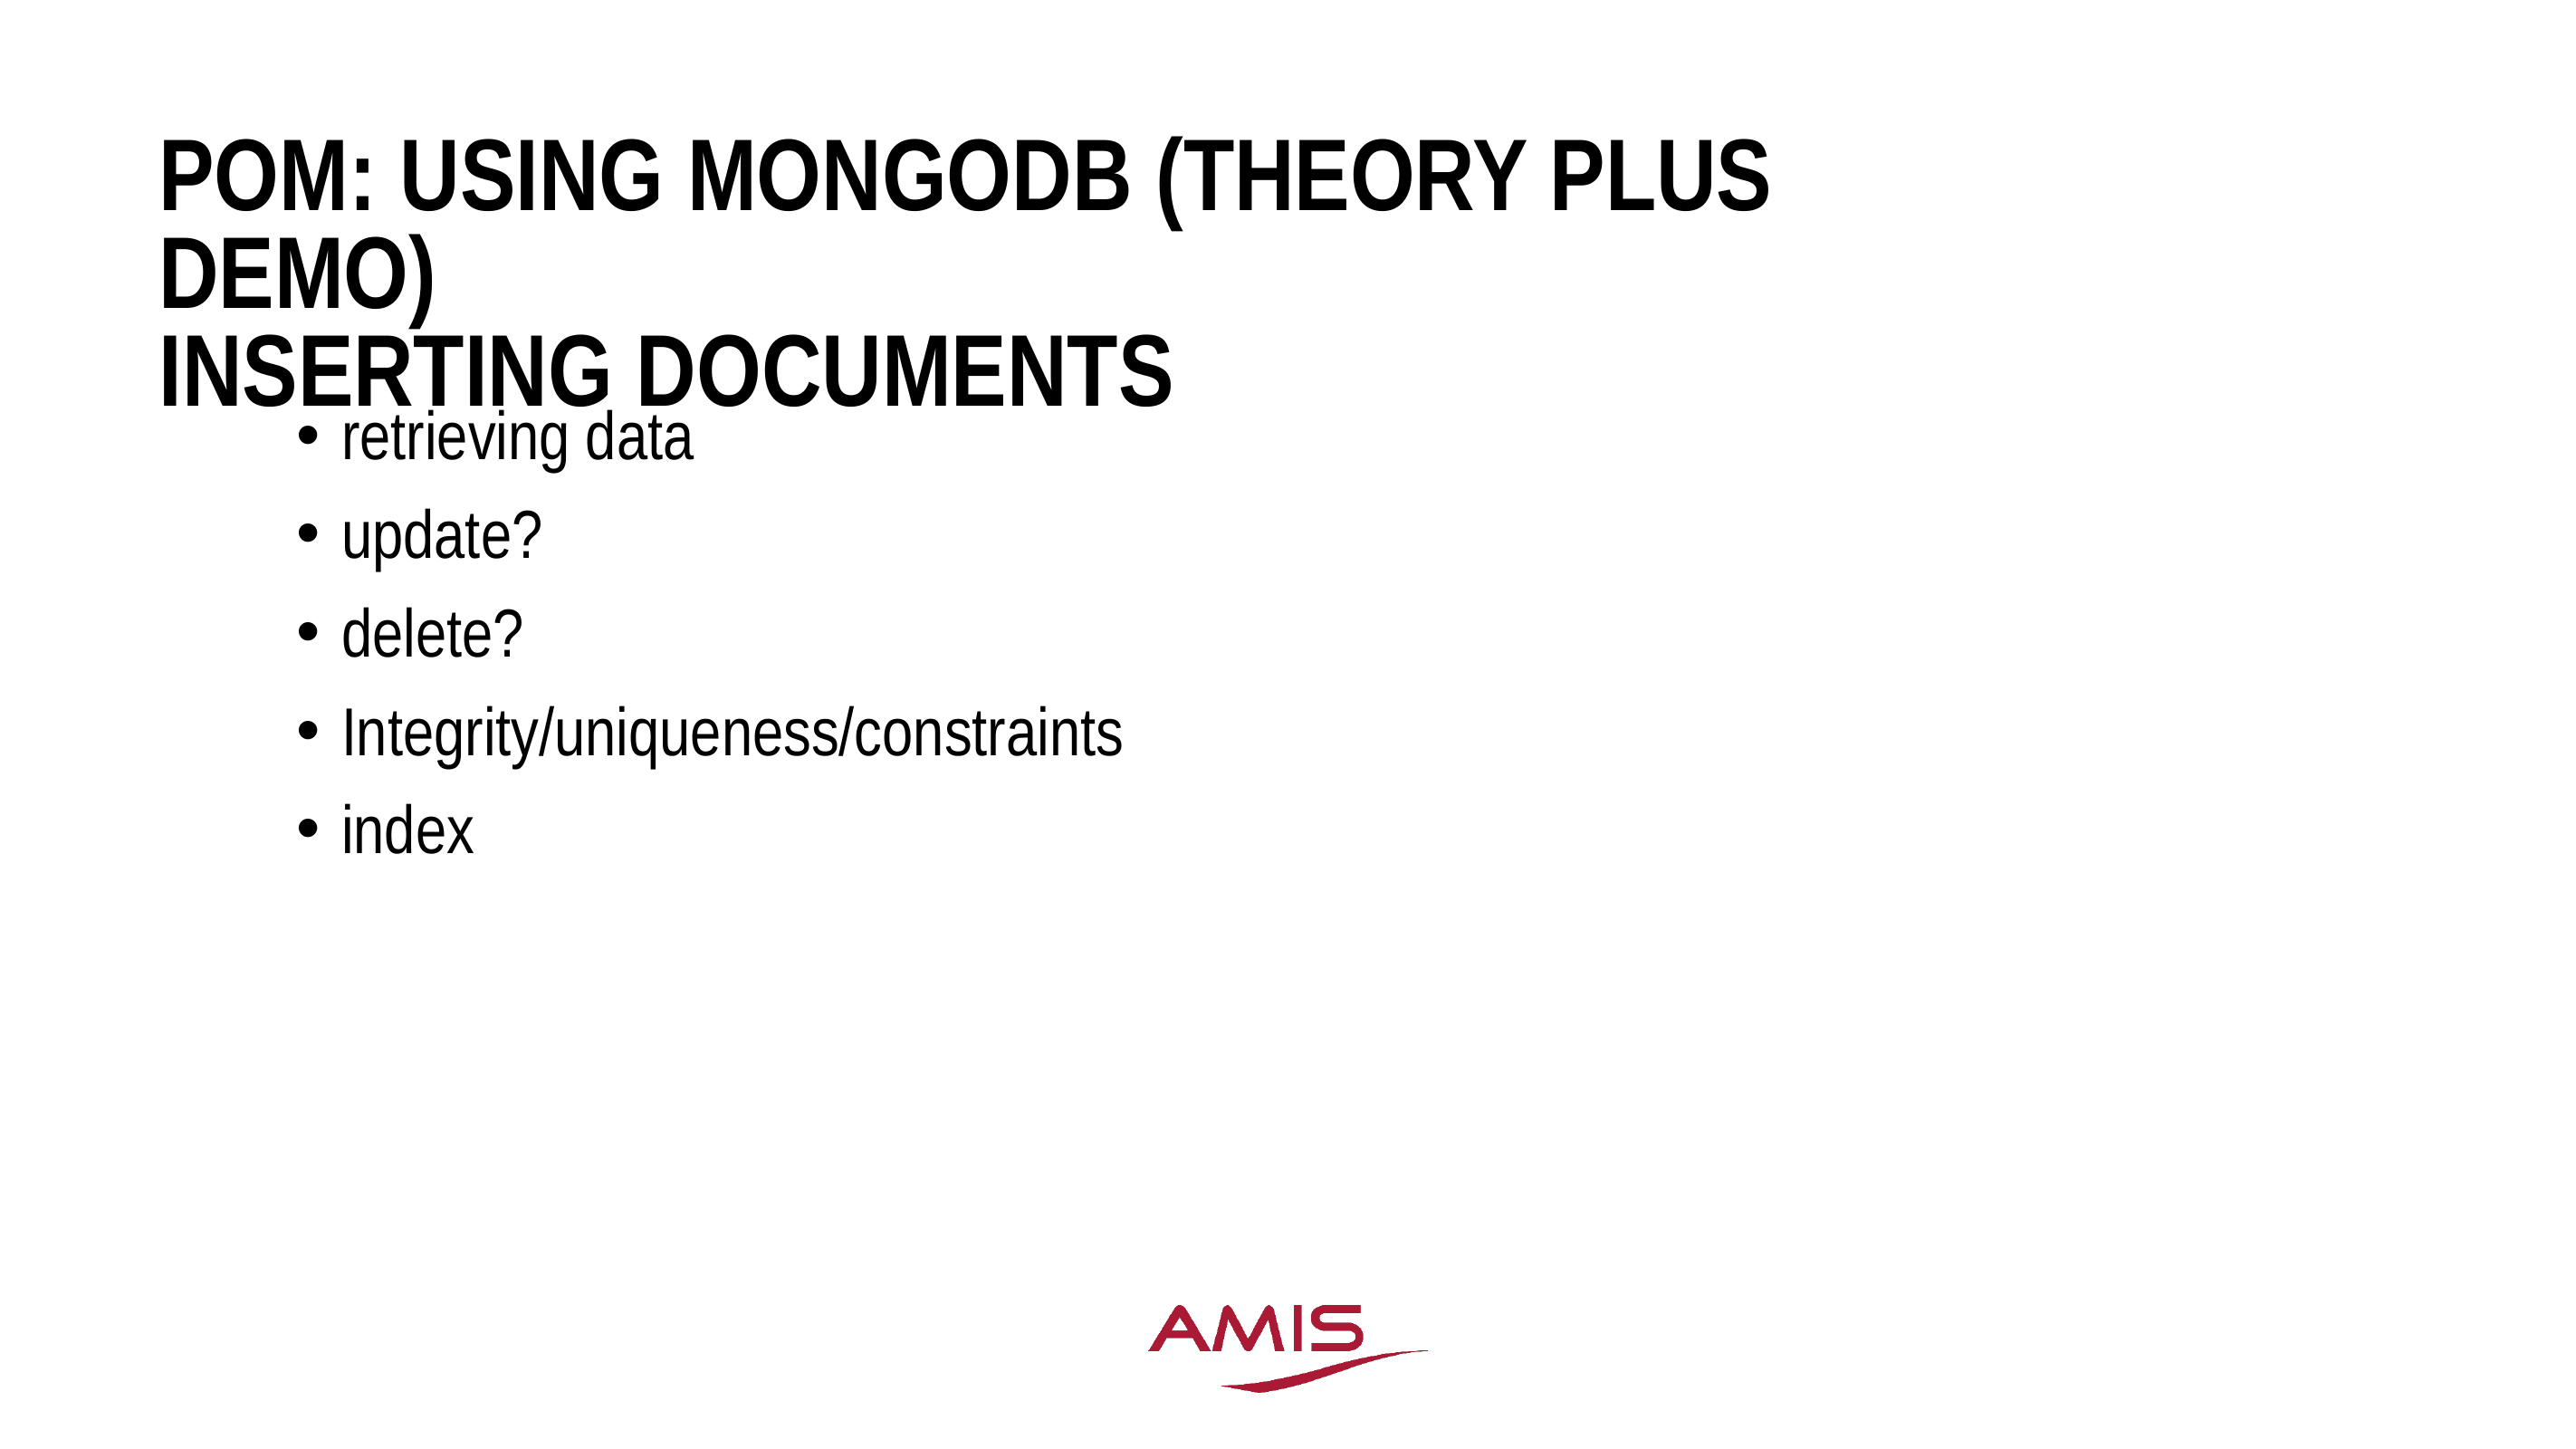

# POM: Using MongoDB (theory plus demo) inserting documents
retrieving data
update?
delete?
Integrity/uniqueness/constraints
index